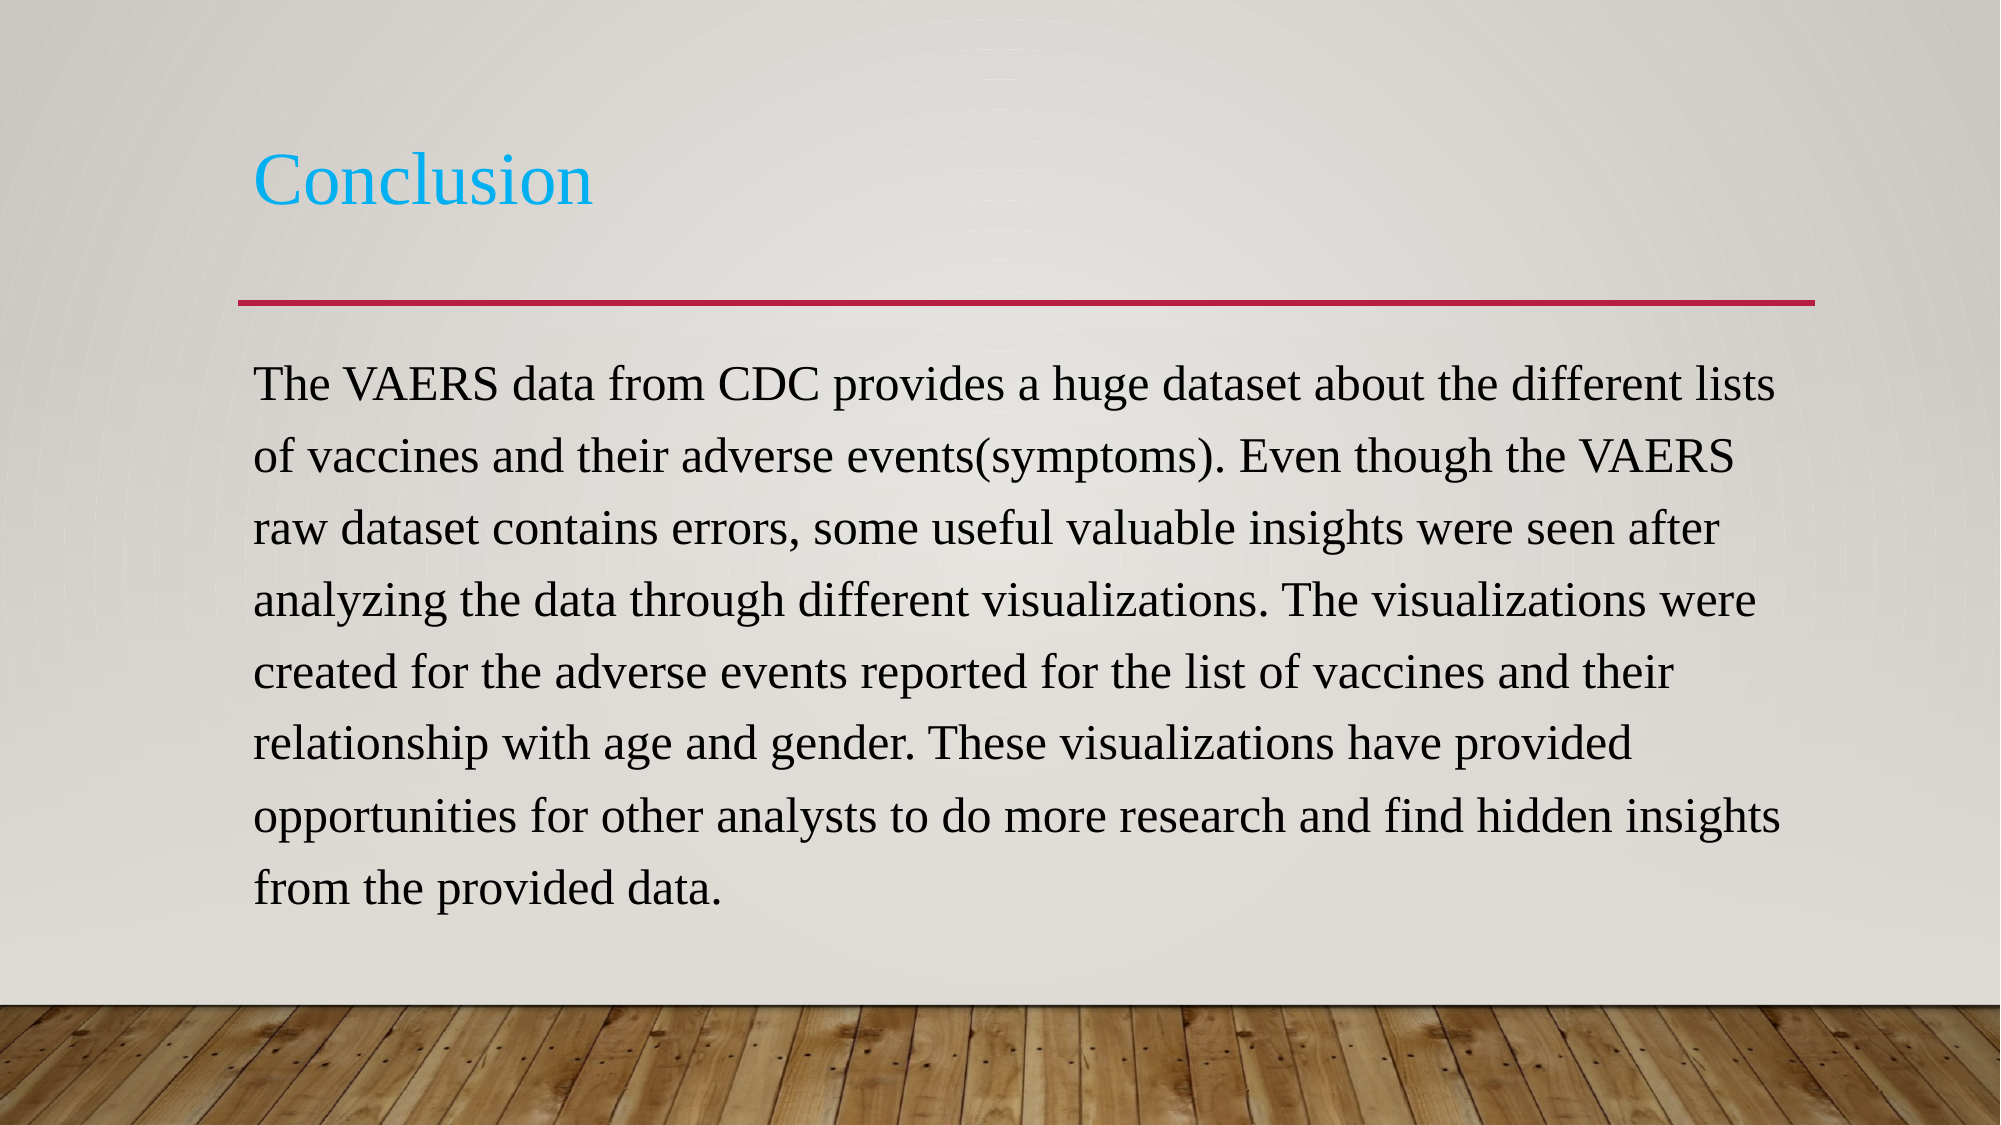

# Conclusion
The VAERS data from CDC provides a huge dataset about the different lists of vaccines and their adverse events(symptoms). Even though the VAERS raw dataset contains errors, some useful valuable insights were seen after analyzing the data through different visualizations. The visualizations were created for the adverse events reported for the list of vaccines and their relationship with age and gender. These visualizations have provided opportunities for other analysts to do more research and find hidden insights from the provided data.